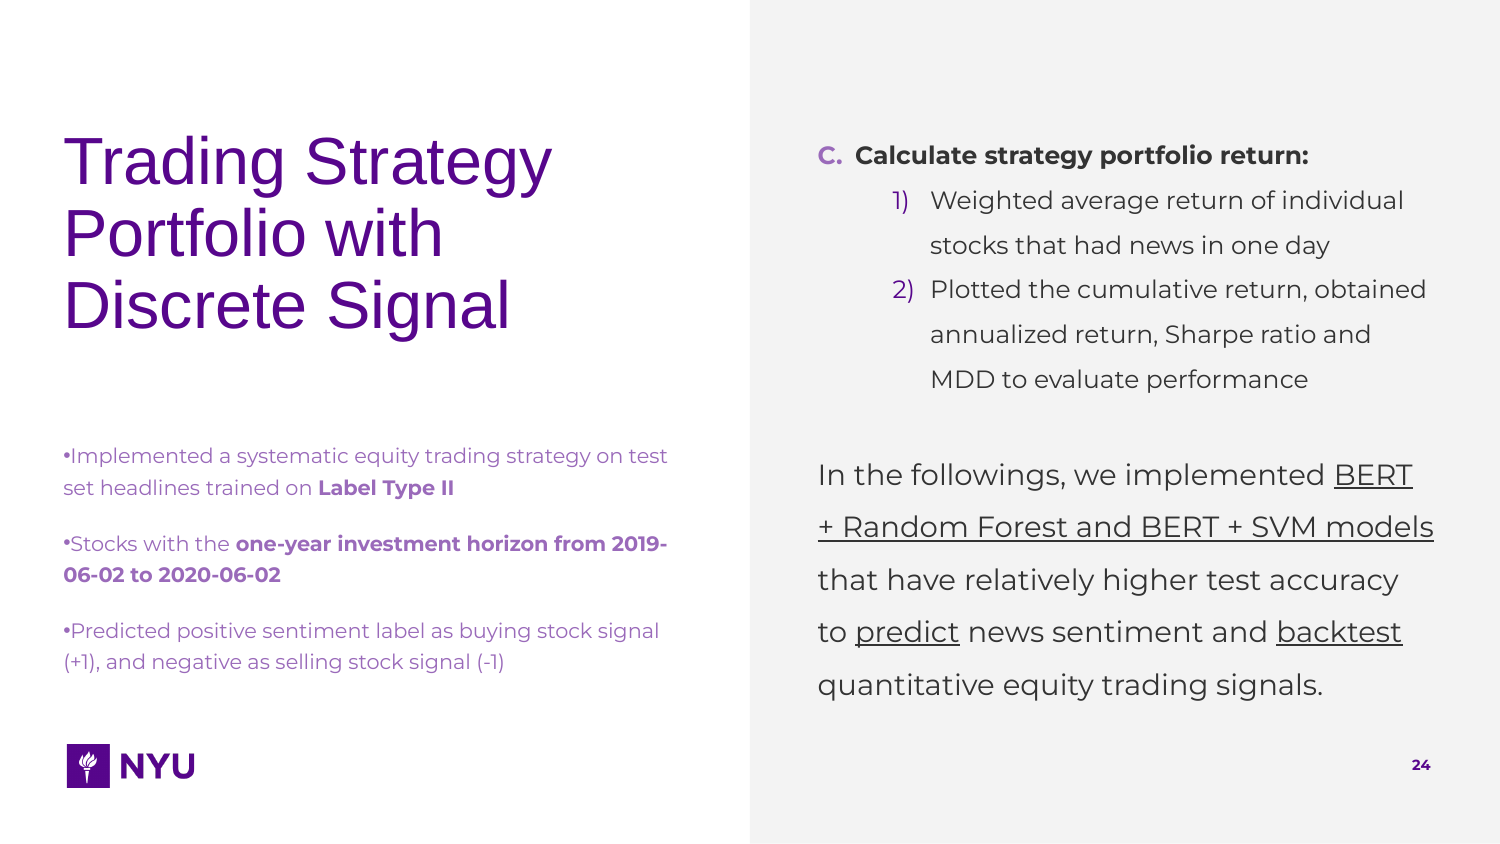

Calculate strategy portfolio return:
Weighted average return of individual stocks that had news in one day
Plotted the cumulative return, obtained annualized return, Sharpe ratio and MDD to evaluate performance

In the followings, we implemented BERT + Random Forest and BERT + SVM models that have relatively higher test accuracy to predict news sentiment and backtest quantitative equity trading signals.
Trading Strategy Portfolio with Discrete Signal
Implemented a systematic equity trading strategy on test set headlines trained on Label Type II
Stocks with the one-year investment horizon from 2019-06-02 to 2020-06-02
Predicted positive sentiment label as buying stock signal (+1), and negative as selling stock signal (-1)